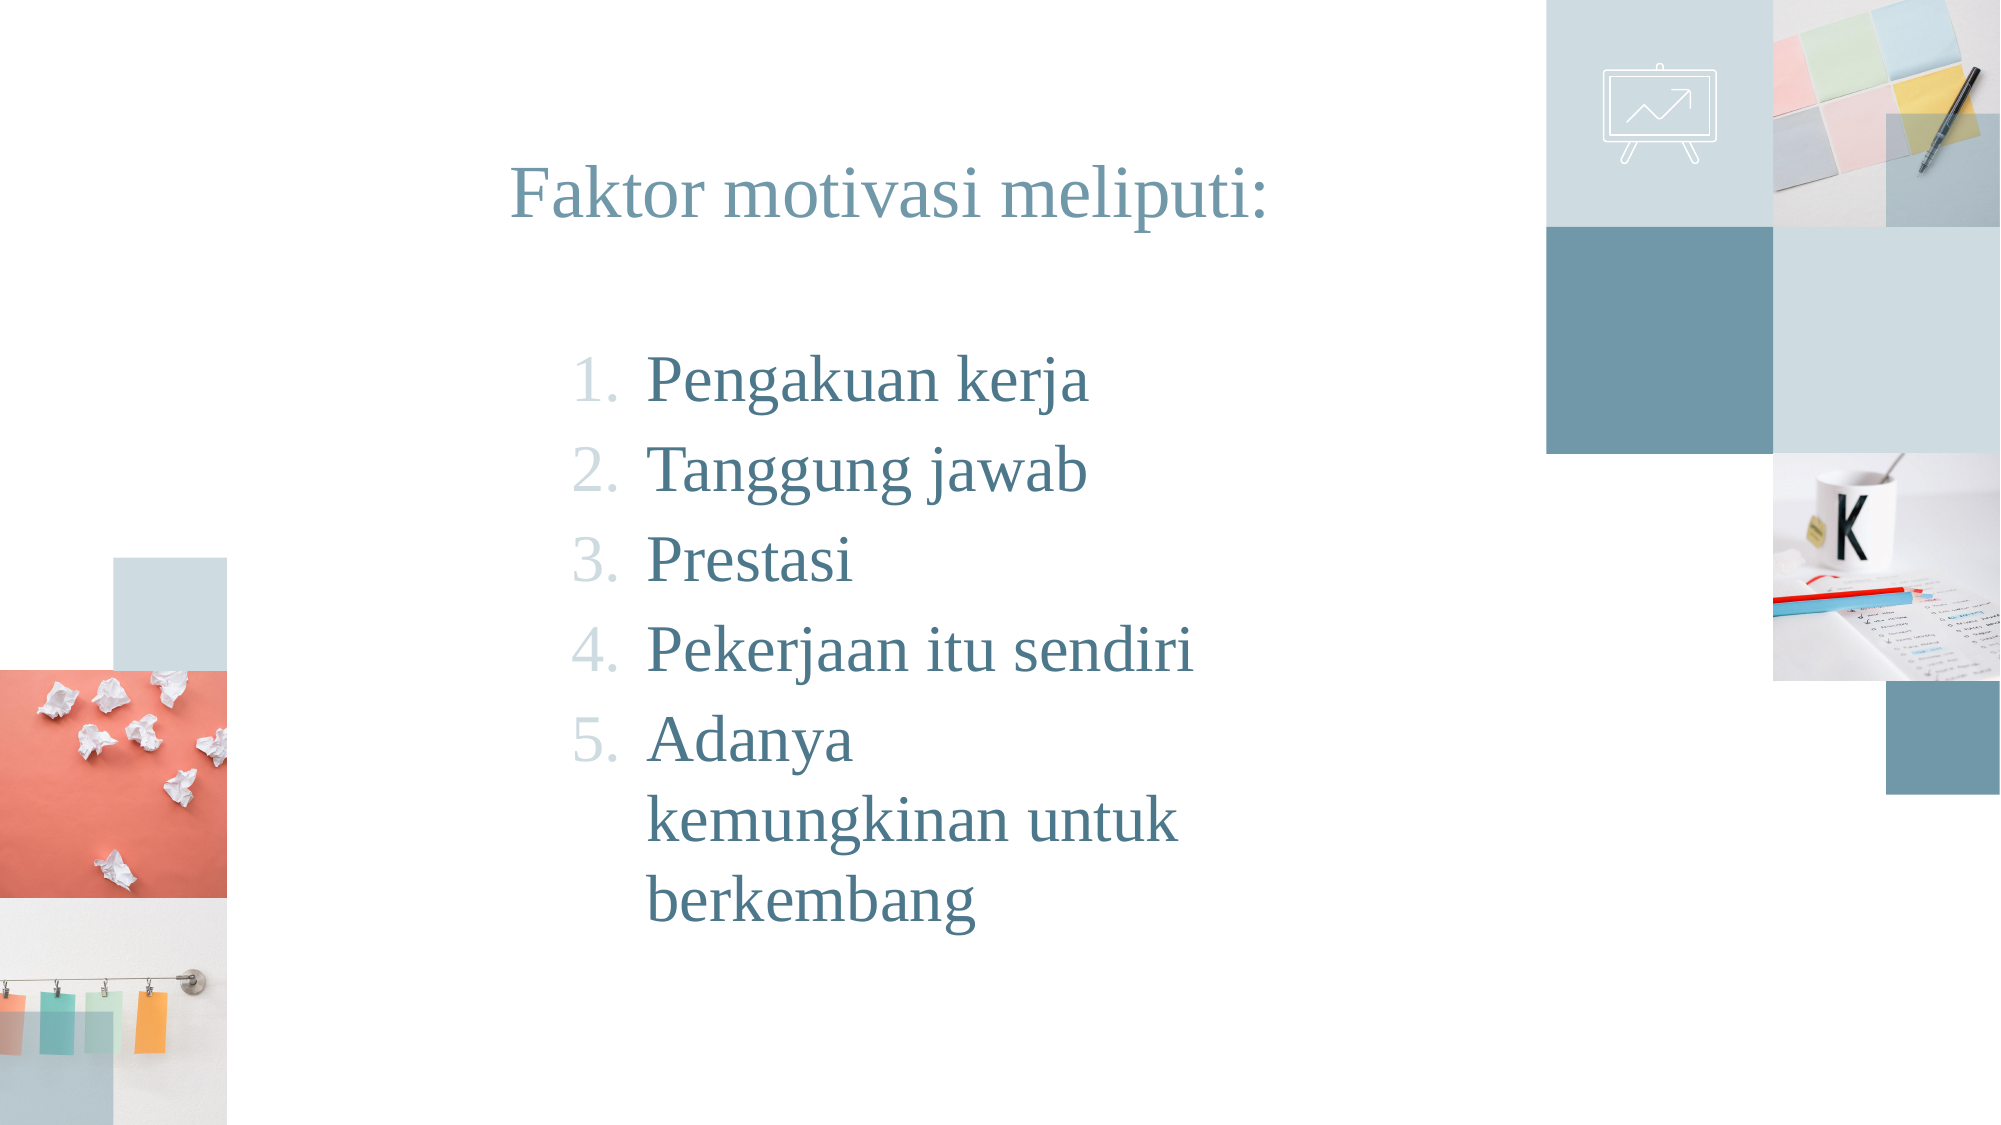

Faktor motivasi meliputi:
Pengakuan kerja
Tanggung jawab
Prestasi
Pekerjaan itu sendiri
Adanya kemungkinan untuk berkembang